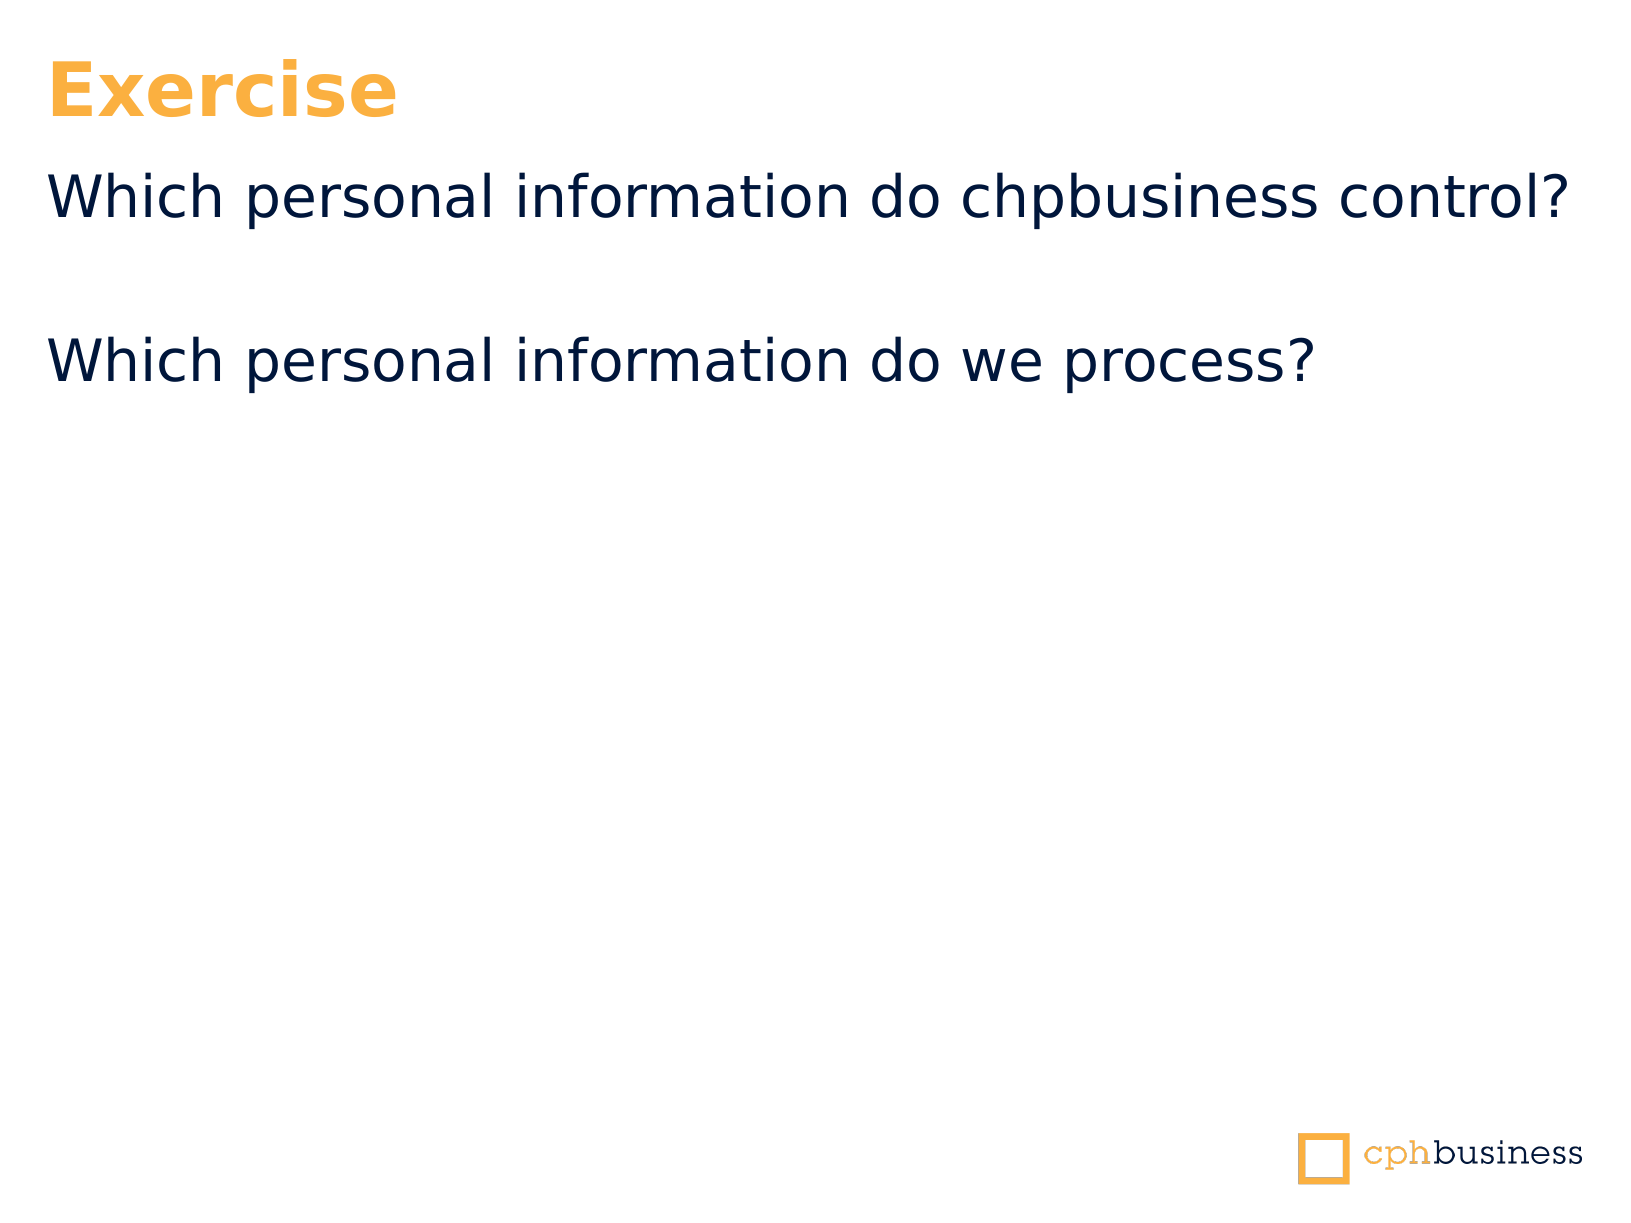

Exercise
Which personal information do chpbusiness control?

Which personal information do we process?